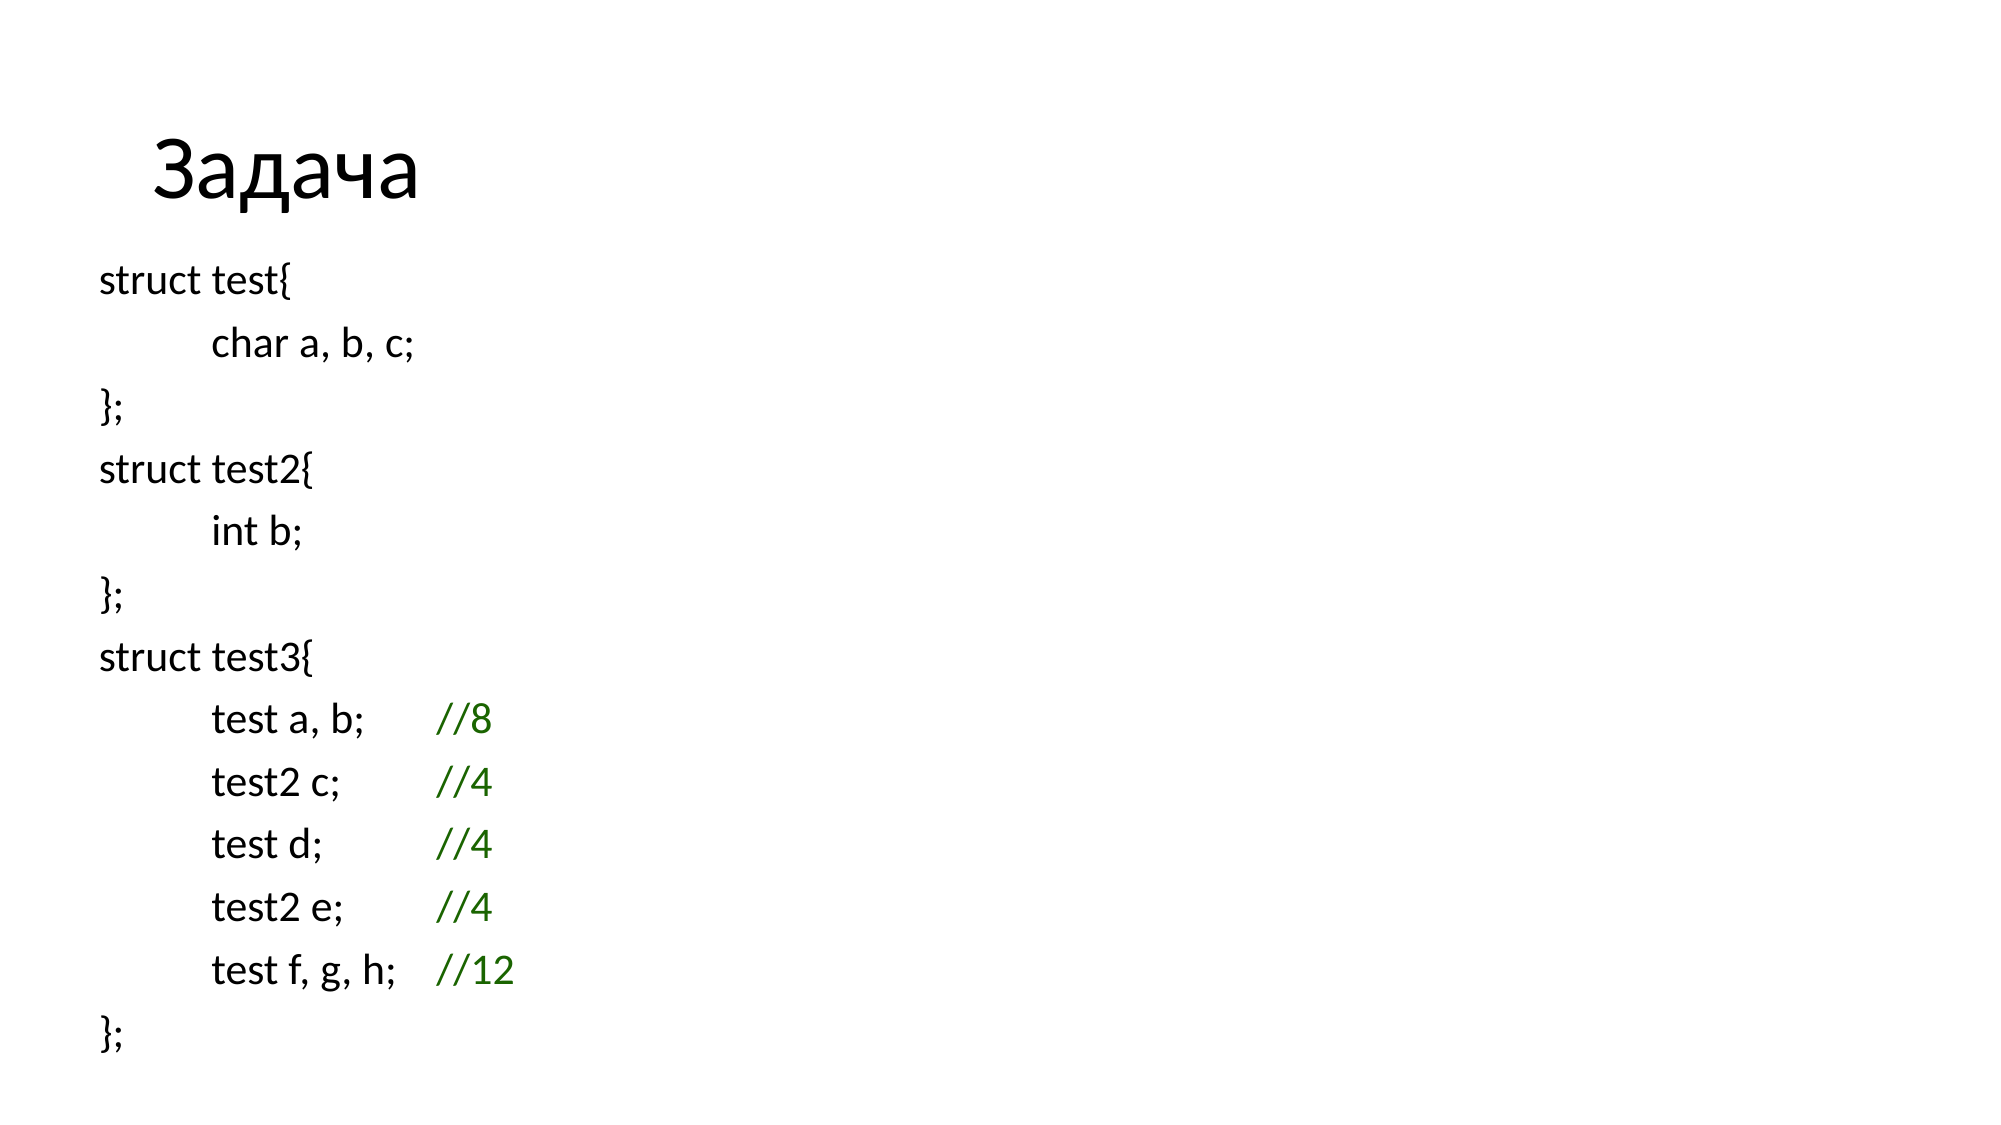

# Задача
struct test{
	char a, b, c;
};
struct test2{
	int b;
};
struct test3{
	test a, b;   	//8
	test2 c;     	//4
	test d;	    	//4
	test2 e;   	//4
	test f, g, h;	//12
};